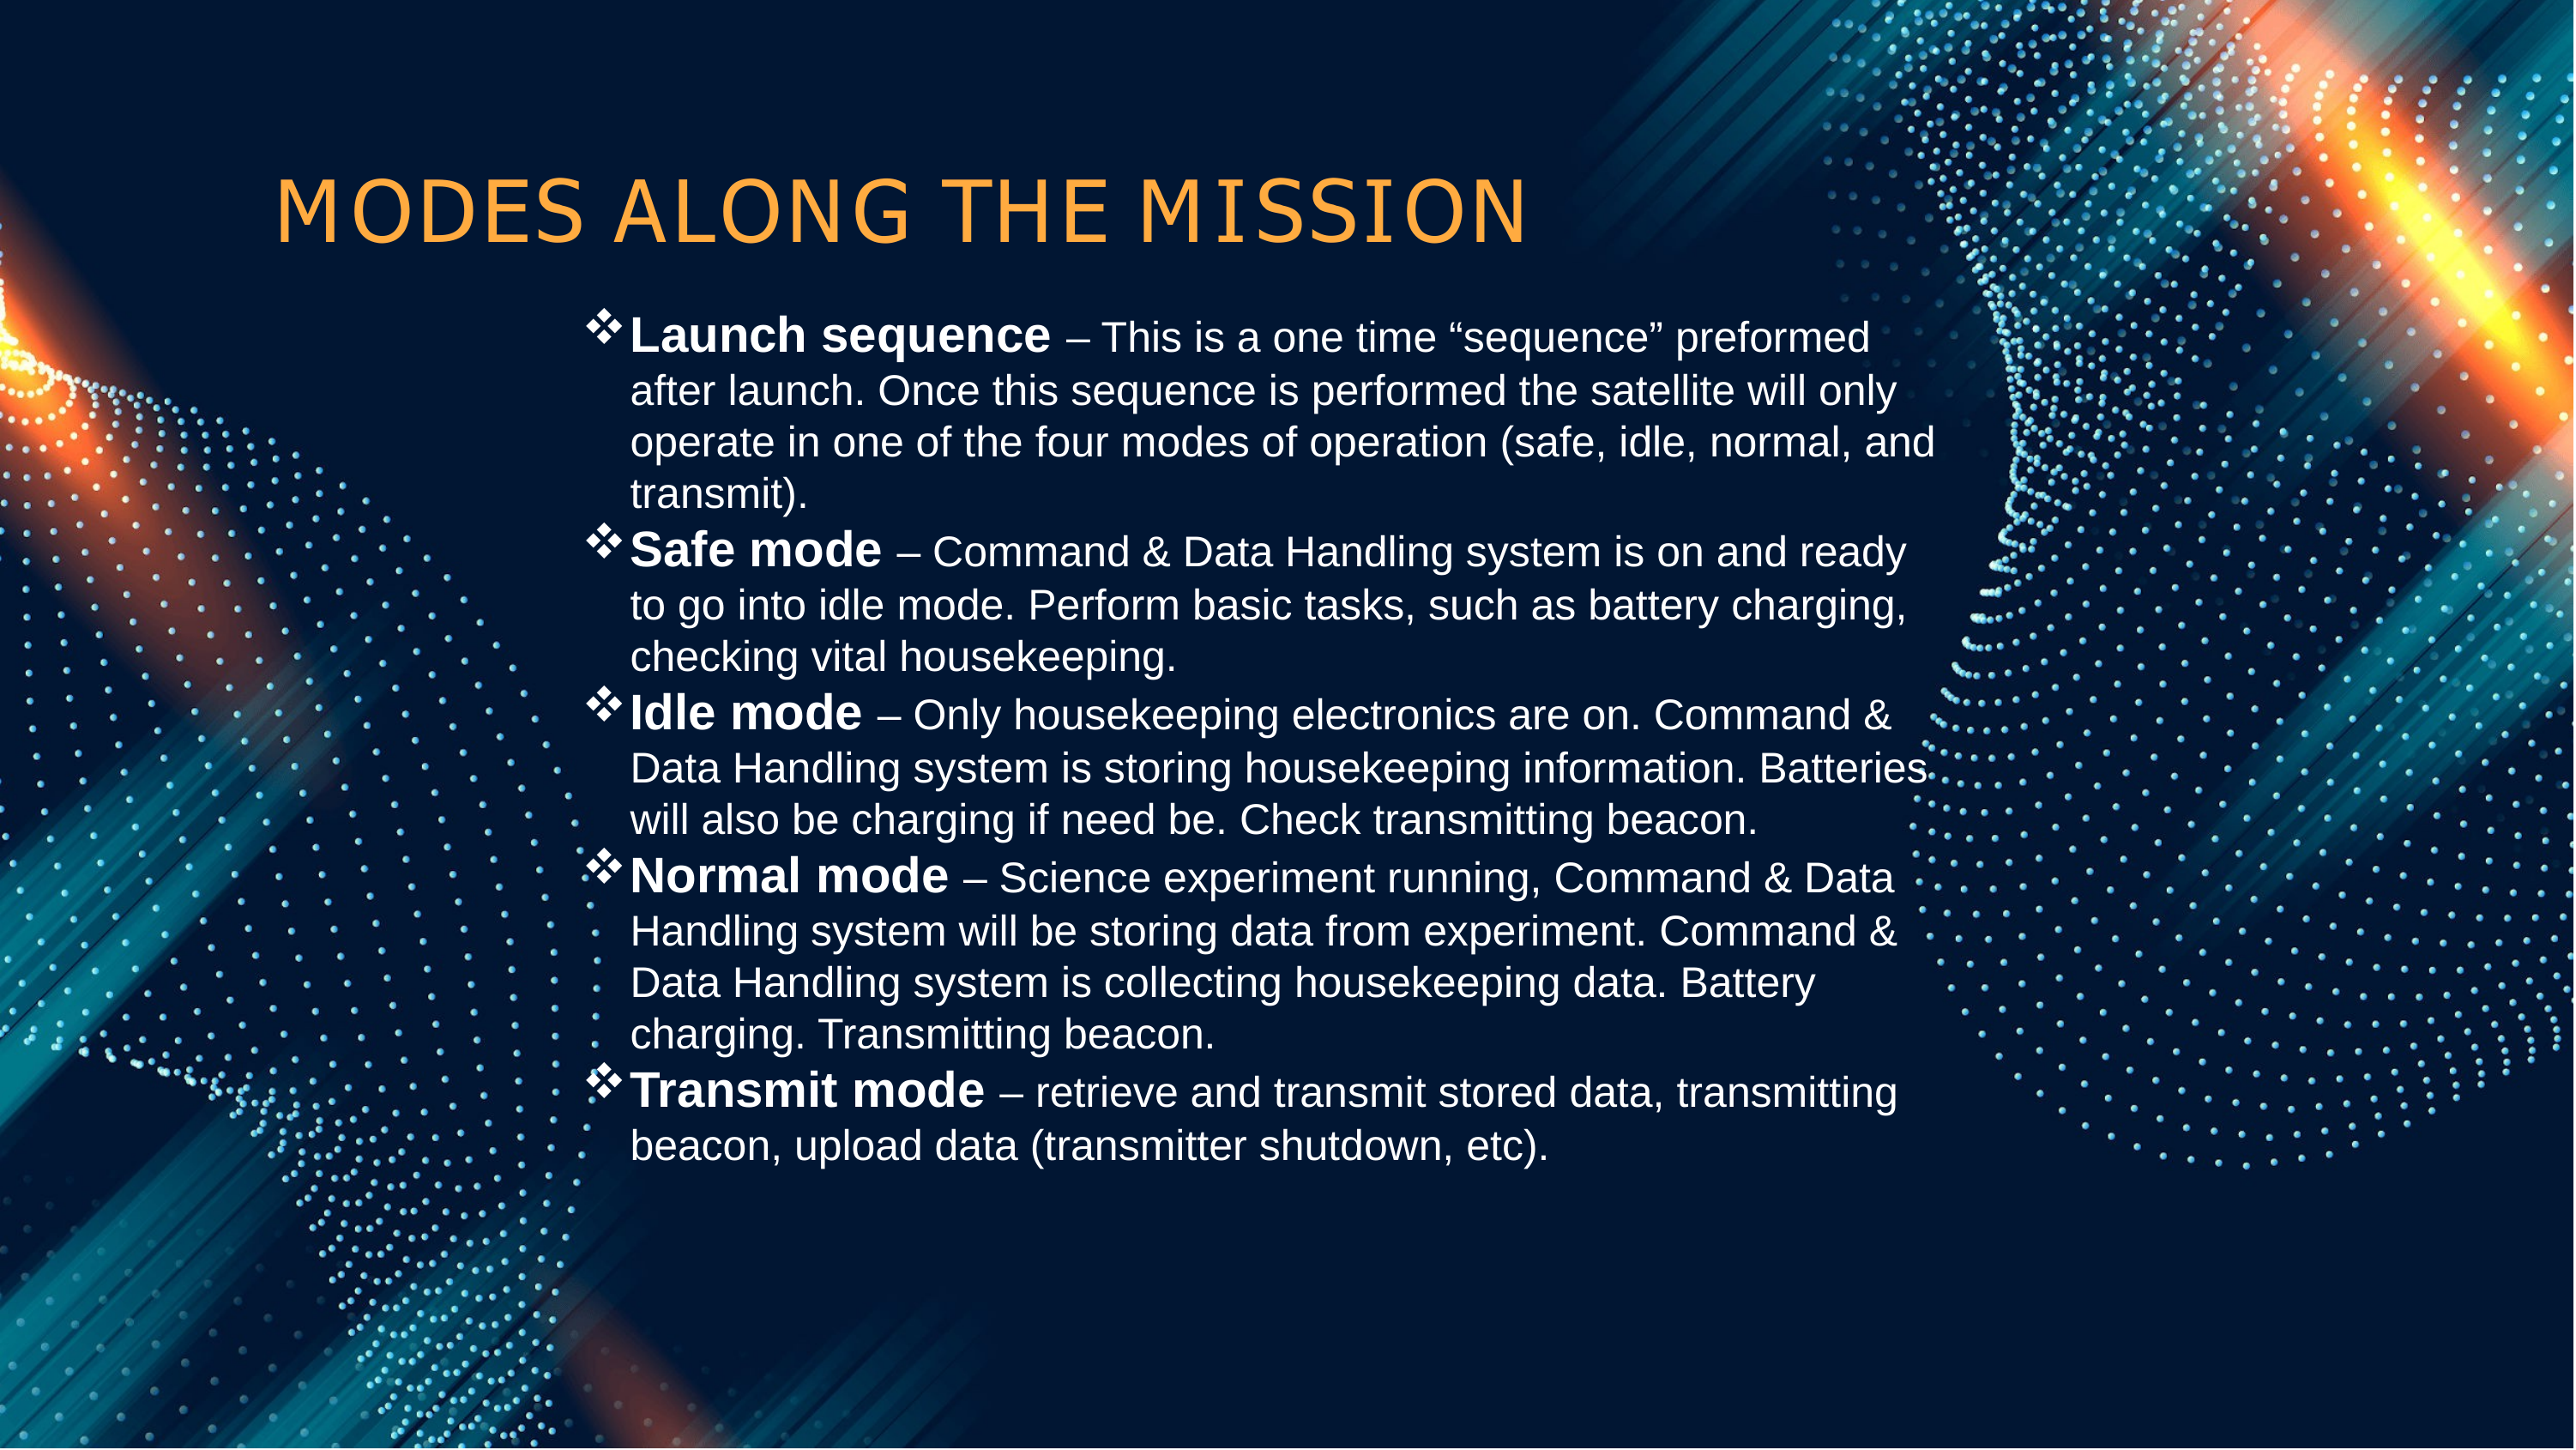

# MODES ALONG THE MISSION
Launch sequence – This is a one time “sequence” preformed after launch. Once this sequence is performed the satellite will only operate in one of the four modes of operation (safe, idle, normal, and transmit).
Safe mode – Command & Data Handling system is on and ready to go into idle mode. Perform basic tasks, such as battery charging, checking vital housekeeping.
Idle mode – Only housekeeping electronics are on. Command & Data Handling system is storing housekeeping information. Batteries will also be charging if need be. Check transmitting beacon.
Normal mode – Science experiment running, Command & Data Handling system will be storing data from experiment. Command & Data Handling system is collecting housekeeping data. Battery charging. Transmitting beacon.
Transmit mode – retrieve and transmit stored data, transmitting beacon, upload data (transmitter shutdown, etc).